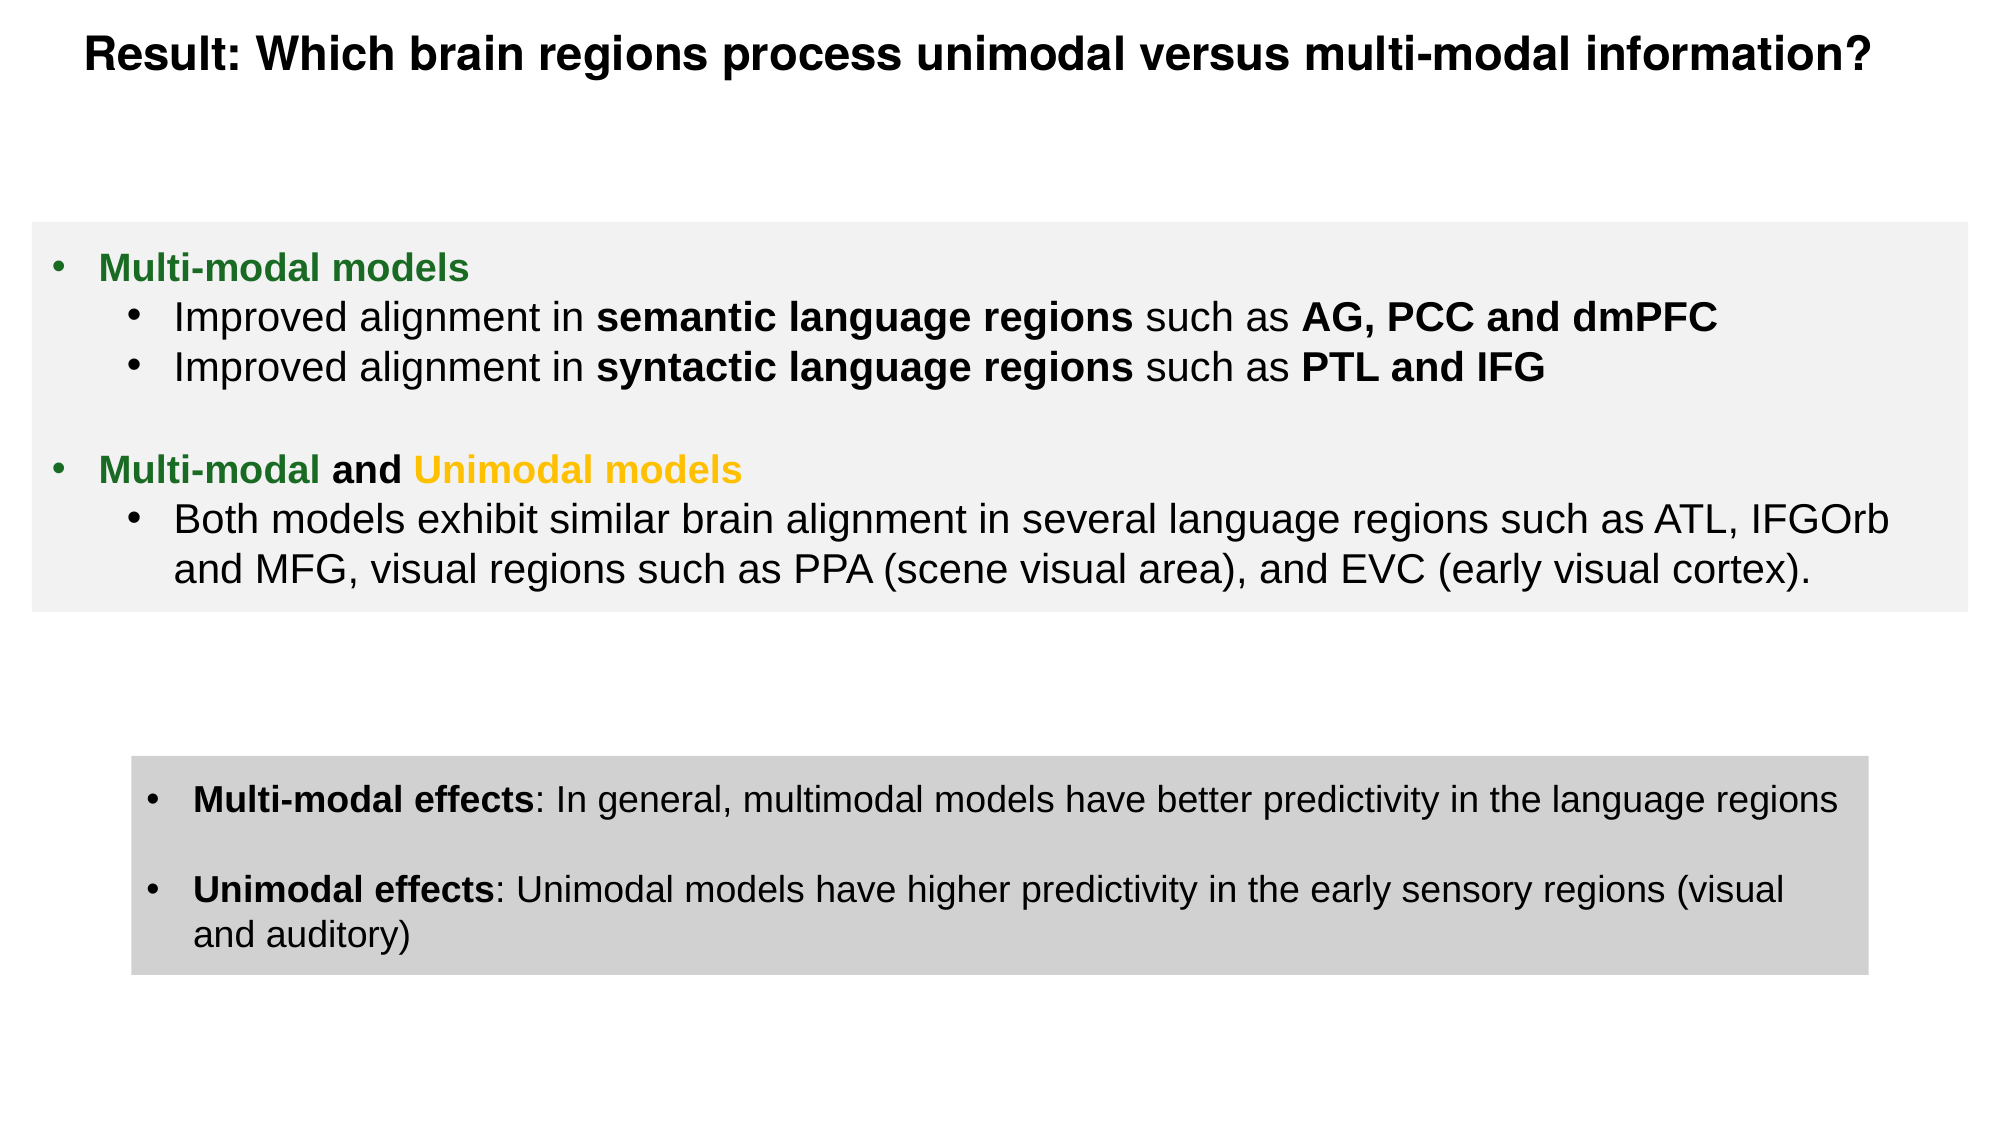

# Result: Which brain regions process unimodal versus multi-modal information?
Multi-modal models
Improved alignment in semantic language regions such as AG, PCC and dmPFC
Improved alignment in syntactic language regions such as PTL and IFG

Multi-modal and Unimodal models
Both models exhibit similar brain alignment in several language regions such as ATL, IFGOrb and MFG, visual regions such as PPA (scene visual area), and EVC (early visual cortex).
Multi-modal effects: In general, multimodal models have better predictivity in the language regions

Unimodal effects: Unimodal models have higher predictivity in the early sensory regions (visual and auditory)